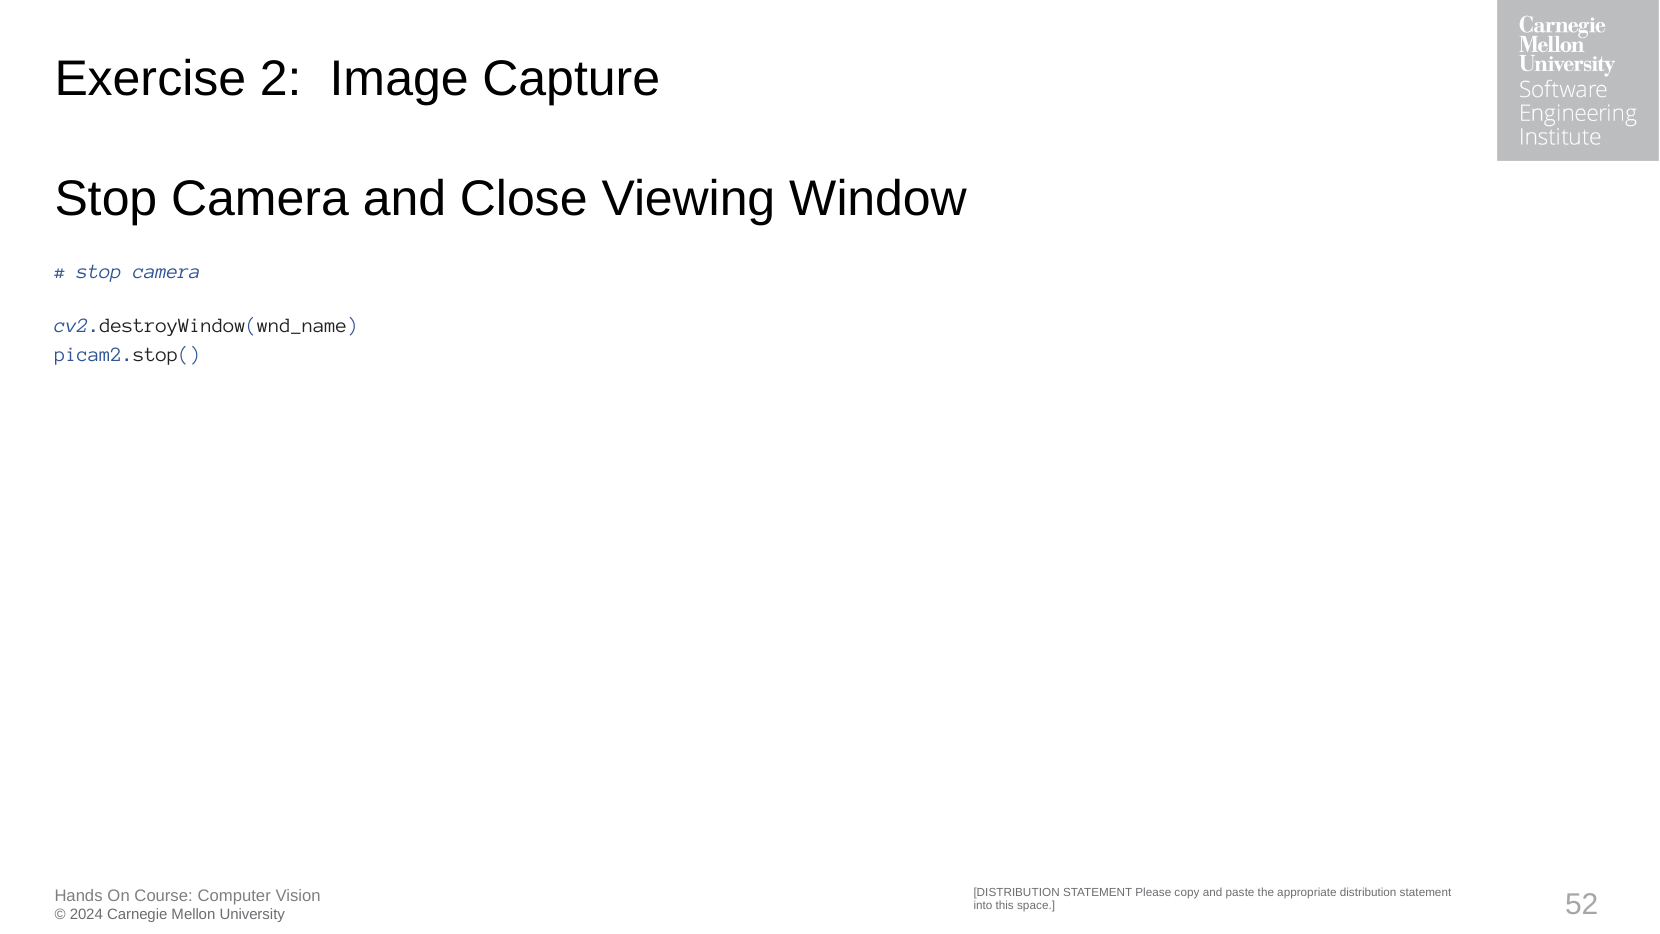

# Exercise 2:  Image Capture Stop Camera and Close Viewing Window
# stop camera
cv2.destroyWindow(wnd_name)
picam2.stop()